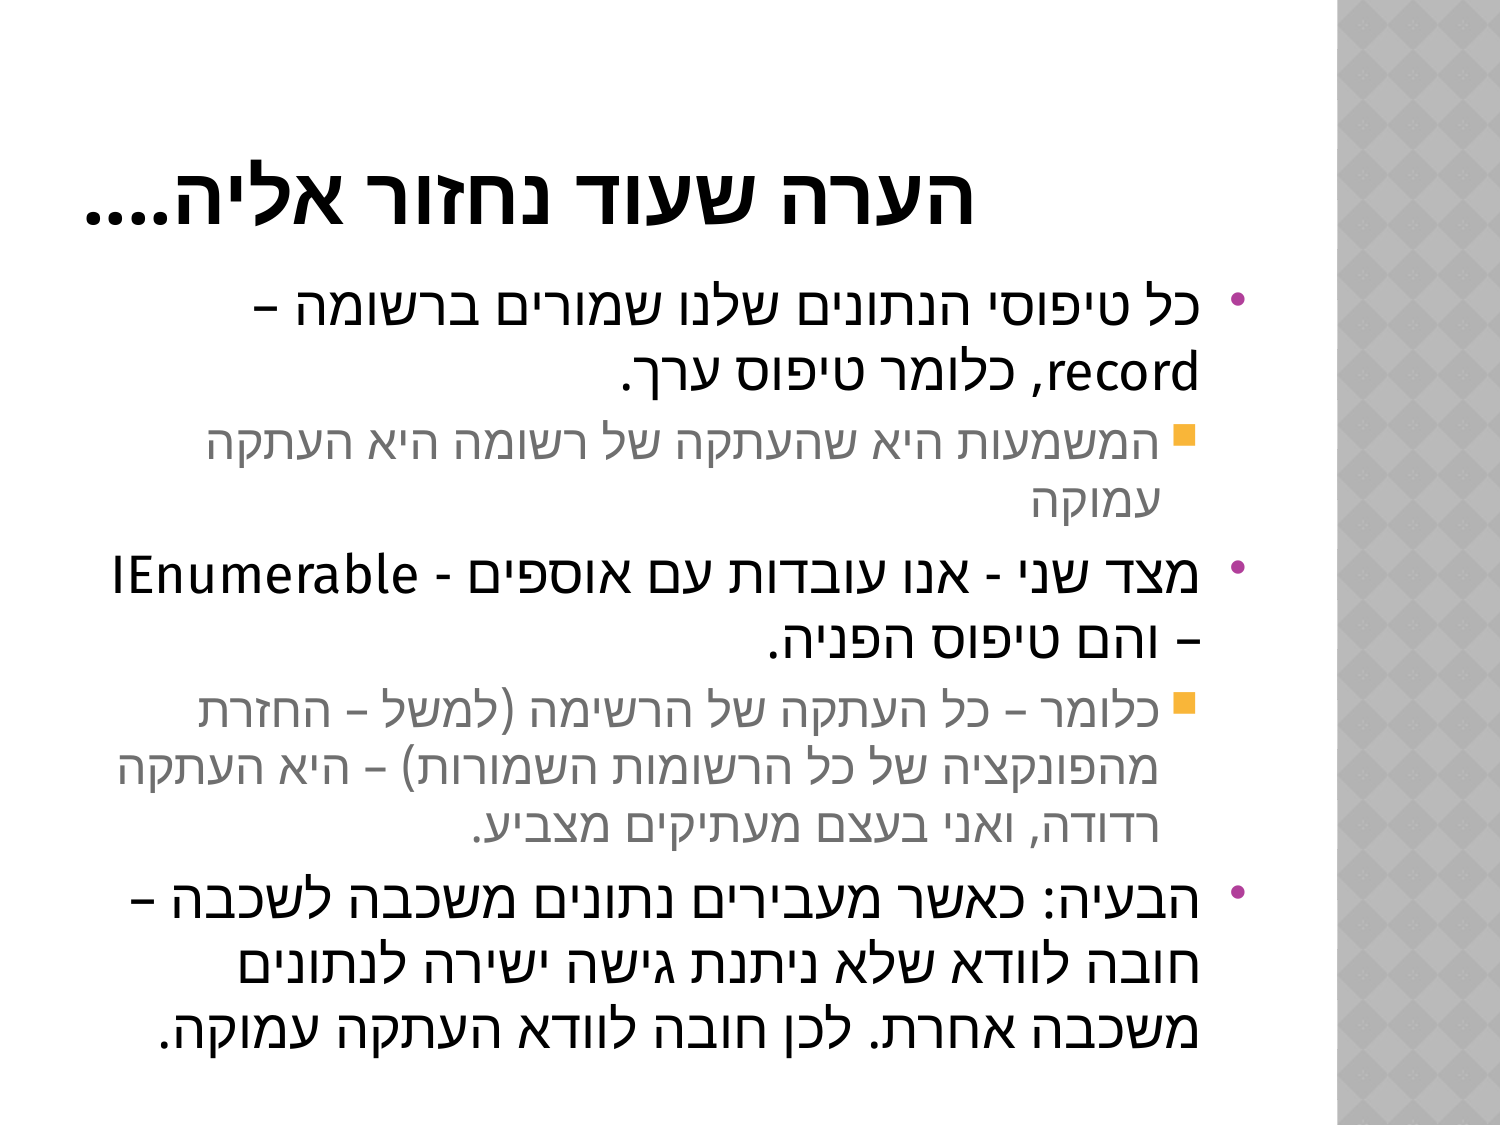

# הערה שעוד נחזור אליה....
כל טיפוסי הנתונים שלנו שמורים ברשומה – record, כלומר טיפוס ערך.
המשמעות היא שהעתקה של רשומה היא העתקה עמוקה
מצד שני - אנו עובדות עם אוספים - IEnumerable – והם טיפוס הפניה.
כלומר – כל העתקה של הרשימה (למשל – החזרת מהפונקציה של כל הרשומות השמורות) – היא העתקה רדודה, ואני בעצם מעתיקים מצביע.
הבעיה: כאשר מעבירים נתונים משכבה לשכבה – חובה לוודא שלא ניתנת גישה ישירה לנתונים משכבה אחרת. לכן חובה לוודא העתקה עמוקה.